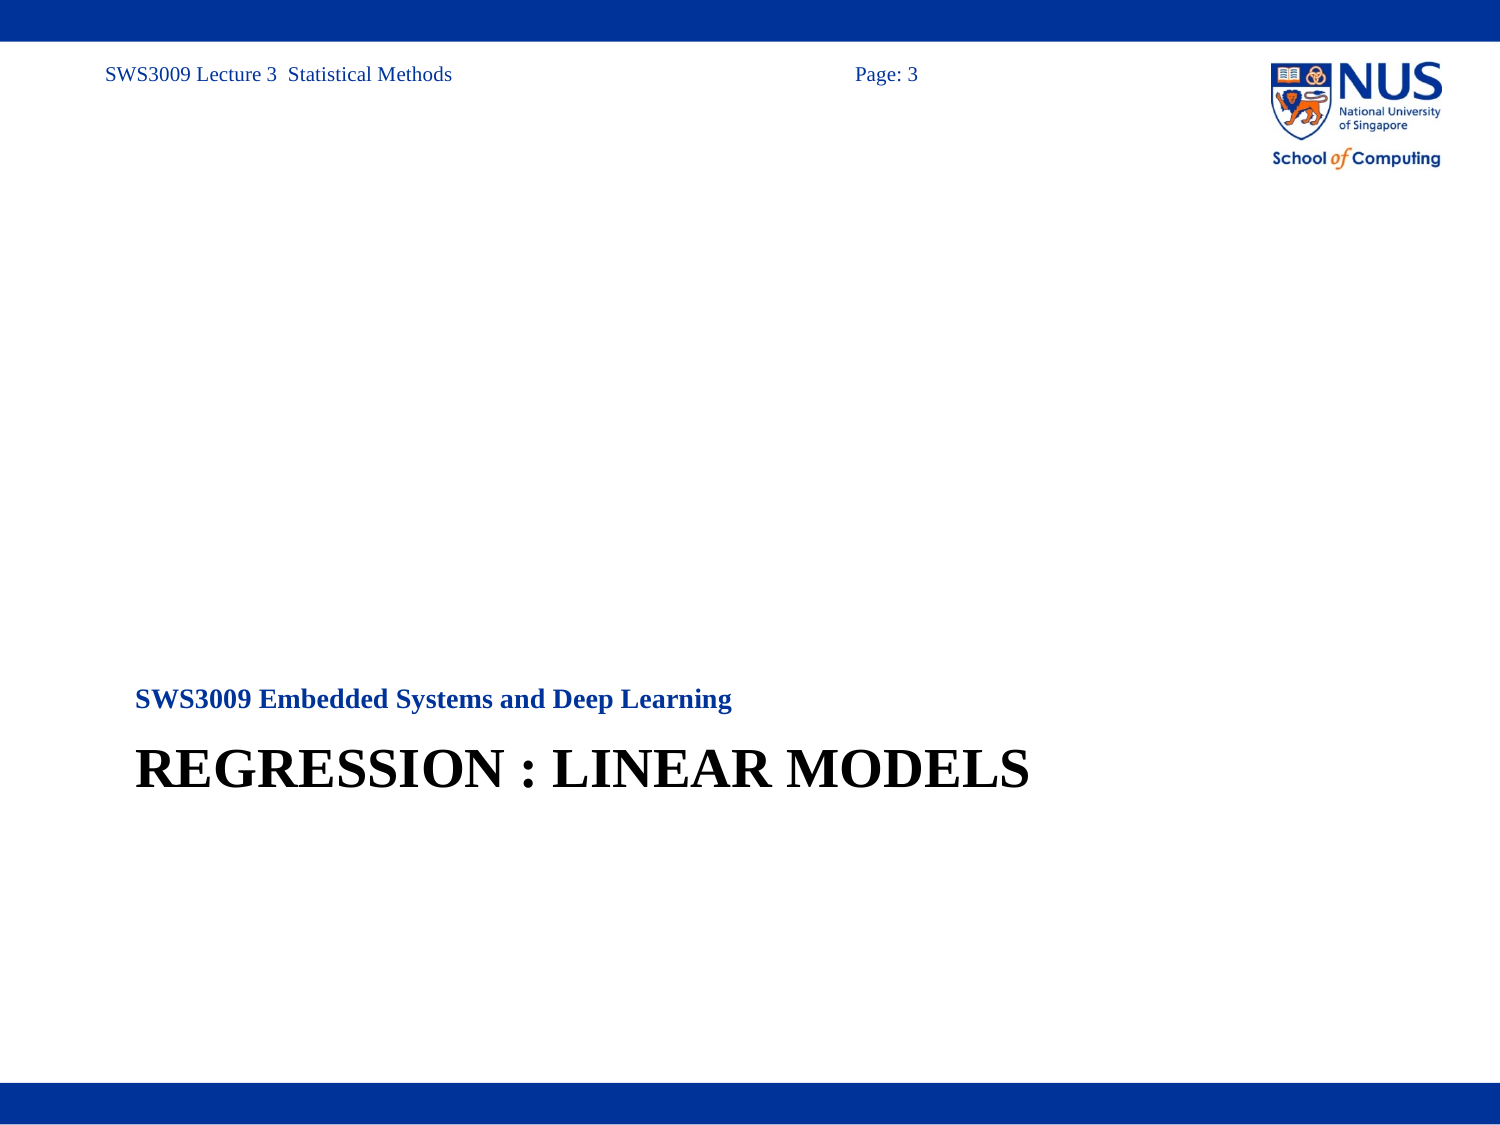

SWS3009 Embedded Systems and Deep Learning
# REGRESSION : LINEAR models